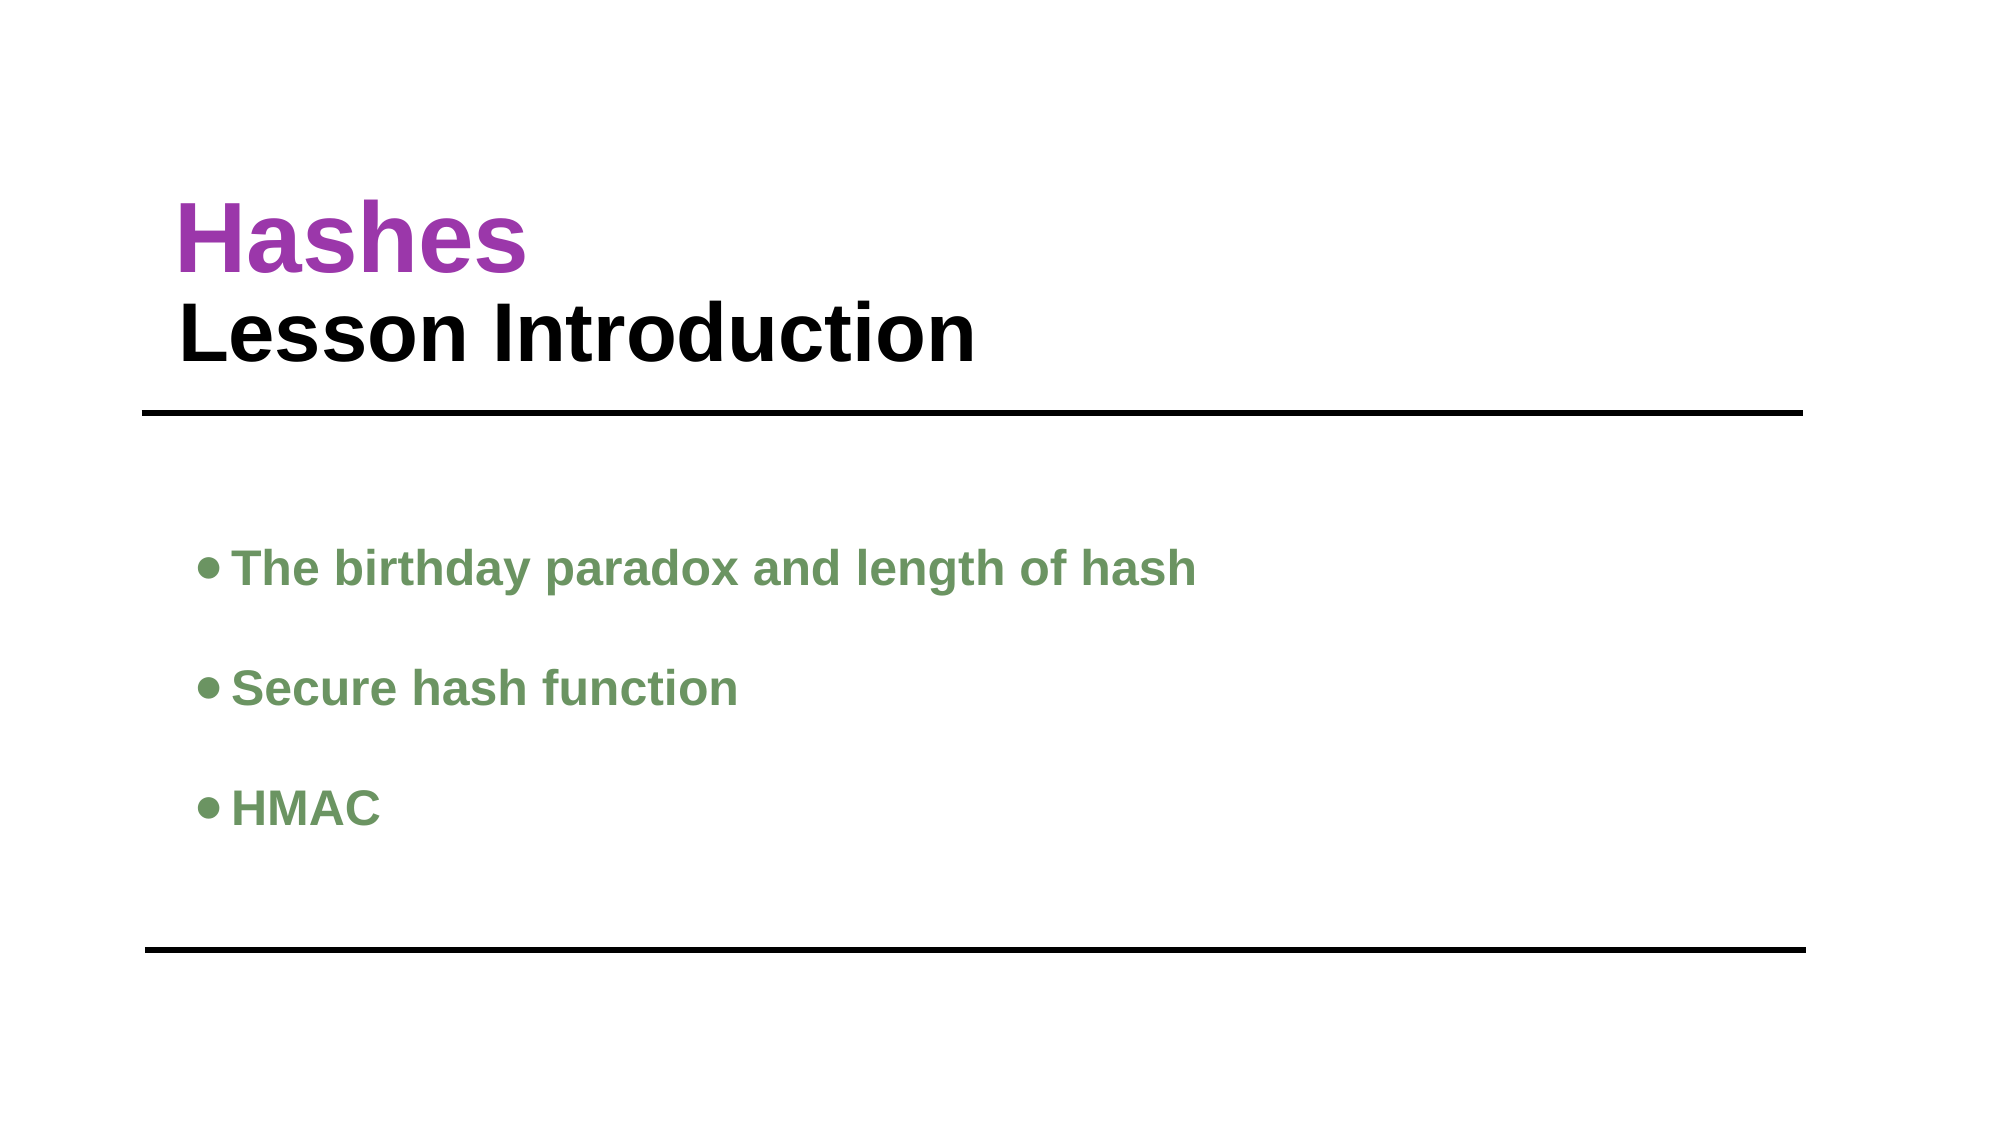

# Hashes
 Lesson Introduction
The birthday paradox and length of hash

Secure hash function

HMAC